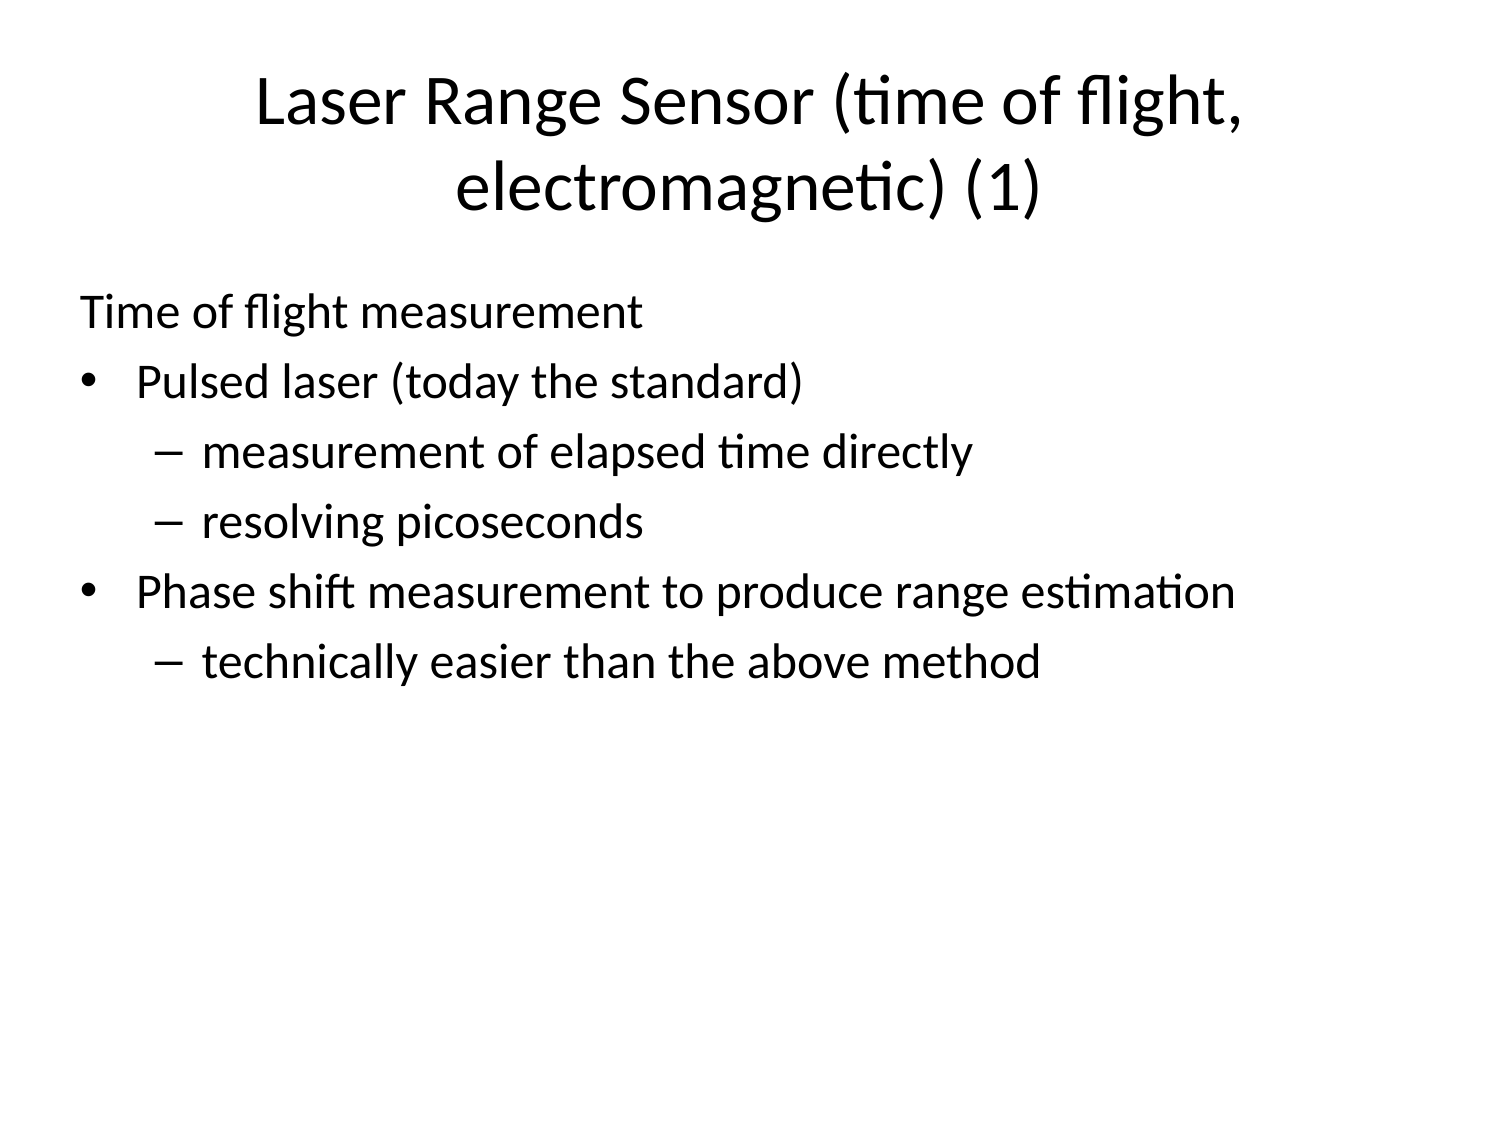

# Laser Range Sensor (time of flight, electromagnetic) (1)

Time of flight measurement
Pulsed laser (today the standard)
measurement of elapsed time directly
resolving picoseconds
Phase shift measurement to produce range estimation
technically easier than the above method